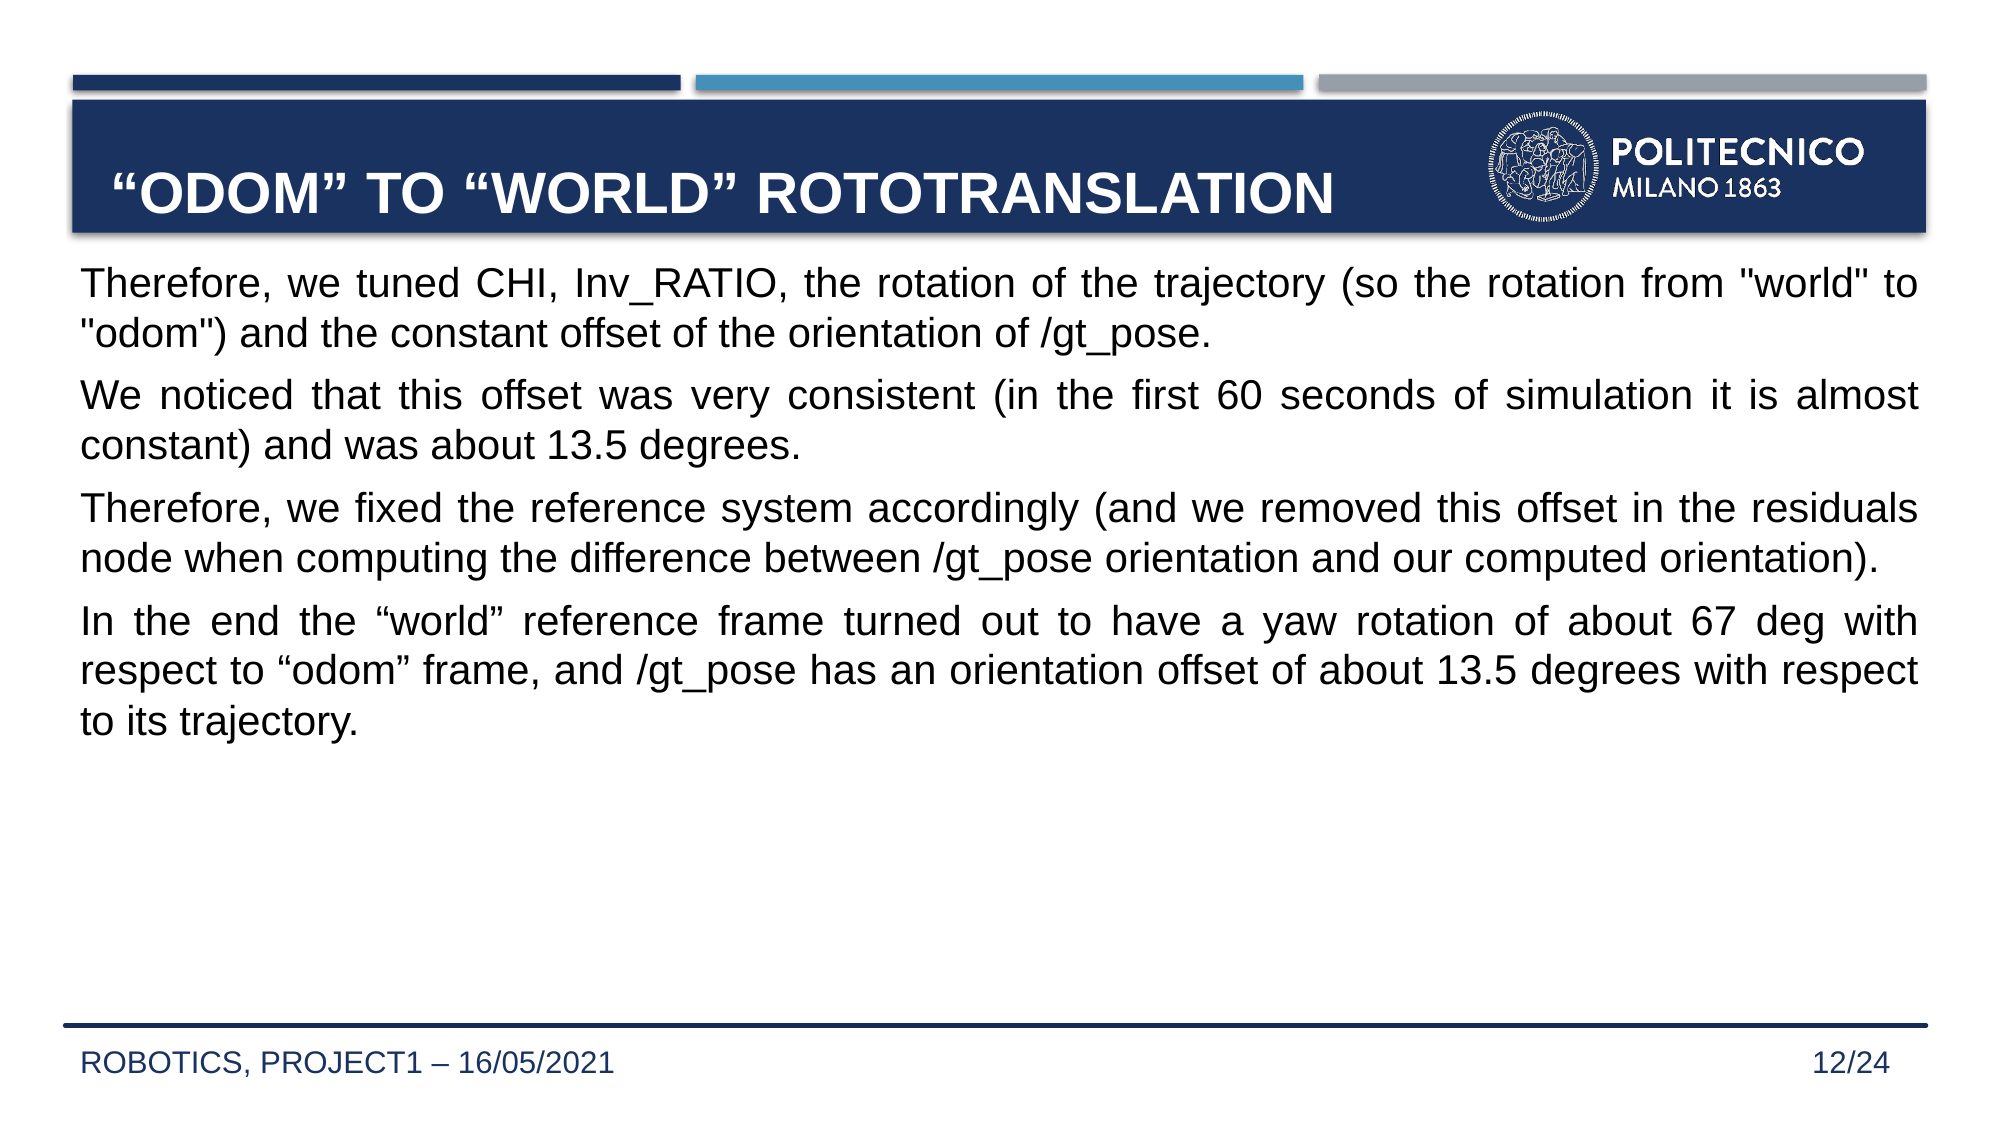

# “odom” to “world” rototranslation
Therefore, we tuned CHI, Inv_RATIO, the rotation of the trajectory (so the rotation from "world" to "odom") and the constant offset of the orientation of /gt_pose.
We noticed that this offset was very consistent (in the first 60 seconds of simulation it is almost constant) and was about 13.5 degrees.
Therefore, we fixed the reference system accordingly (and we removed this offset in the residuals node when computing the difference between /gt_pose orientation and our computed orientation).
In the end the “world” reference frame turned out to have a yaw rotation of about 67 deg with respect to “odom” frame, and /gt_pose has an orientation offset of about 13.5 degrees with respect to its trajectory.
ROBOTICS, PROJECT1 – 16/05/2021
12/24